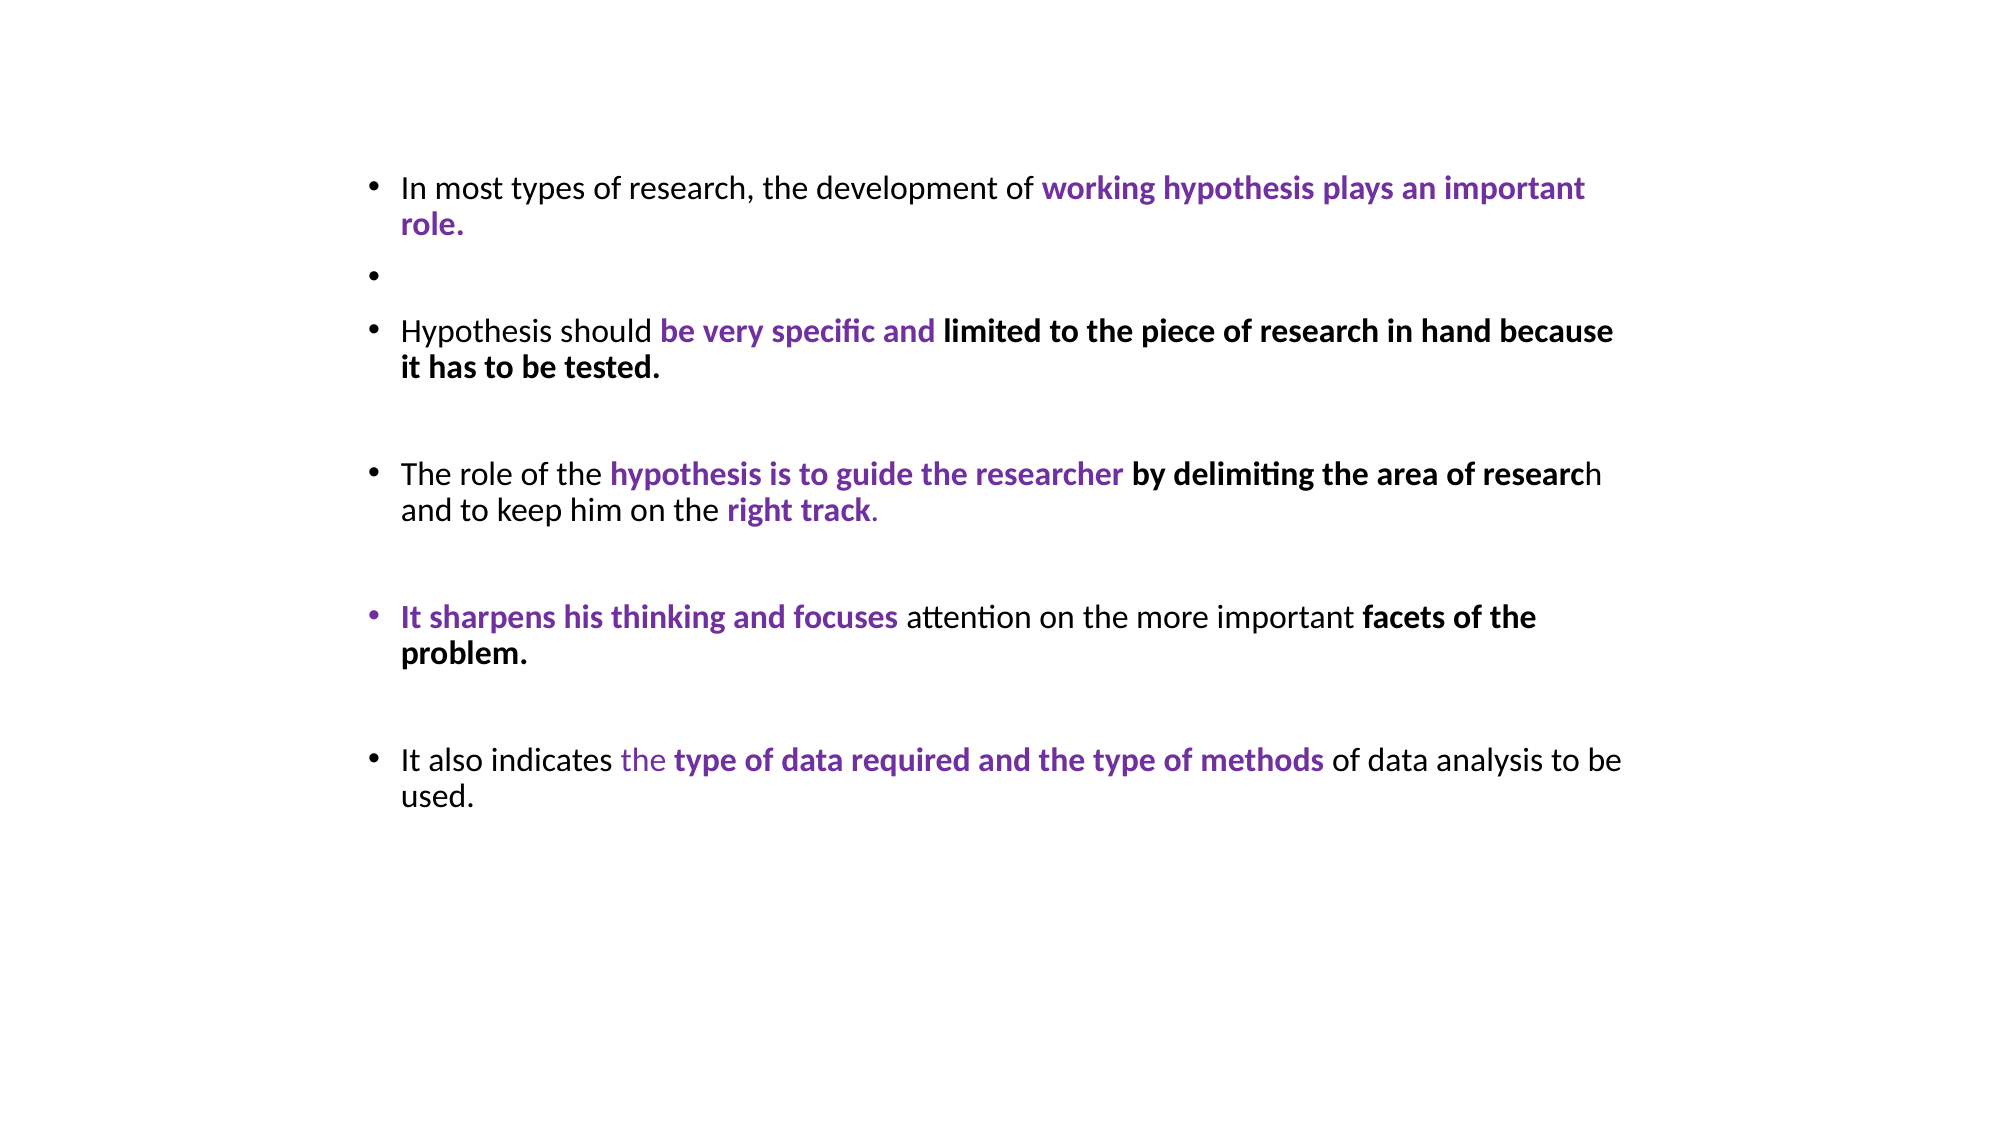

In most types of research, the development of working hypothesis plays an important role.

Hypothesis should be very specific and limited to the piece of research in hand because it has to be tested.

The role of the hypothesis is to guide the researcher by delimiting the area of research and to keep him on the right track.

It sharpens his thinking and focuses attention on the more important facets of the problem.

It also indicates the type of data required and the type of methods of data analysis to be used.